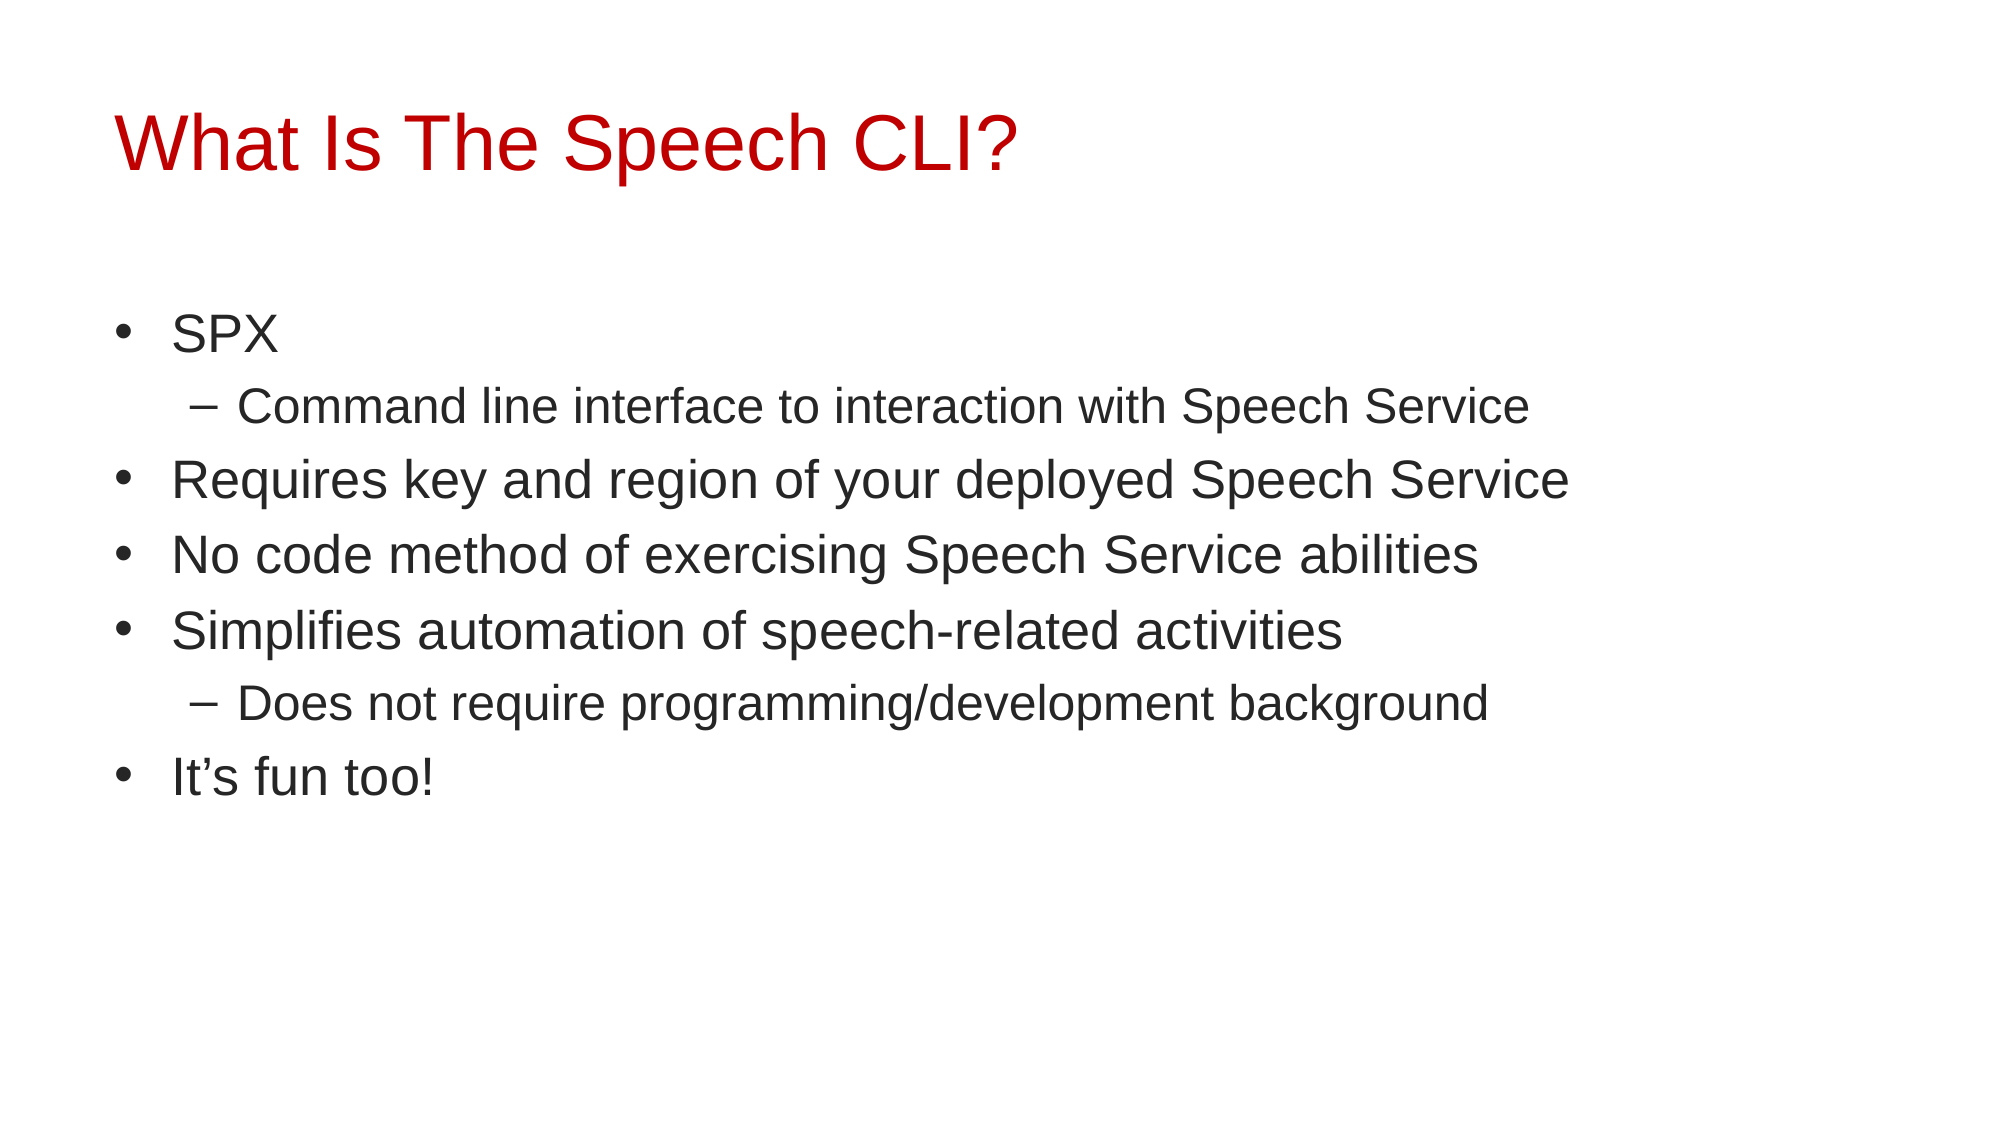

# What Is The Speech CLI?
SPX
Command line interface to interaction with Speech Service
Requires key and region of your deployed Speech Service
No code method of exercising Speech Service abilities
Simplifies automation of speech-related activities
Does not require programming/development background
It’s fun too!